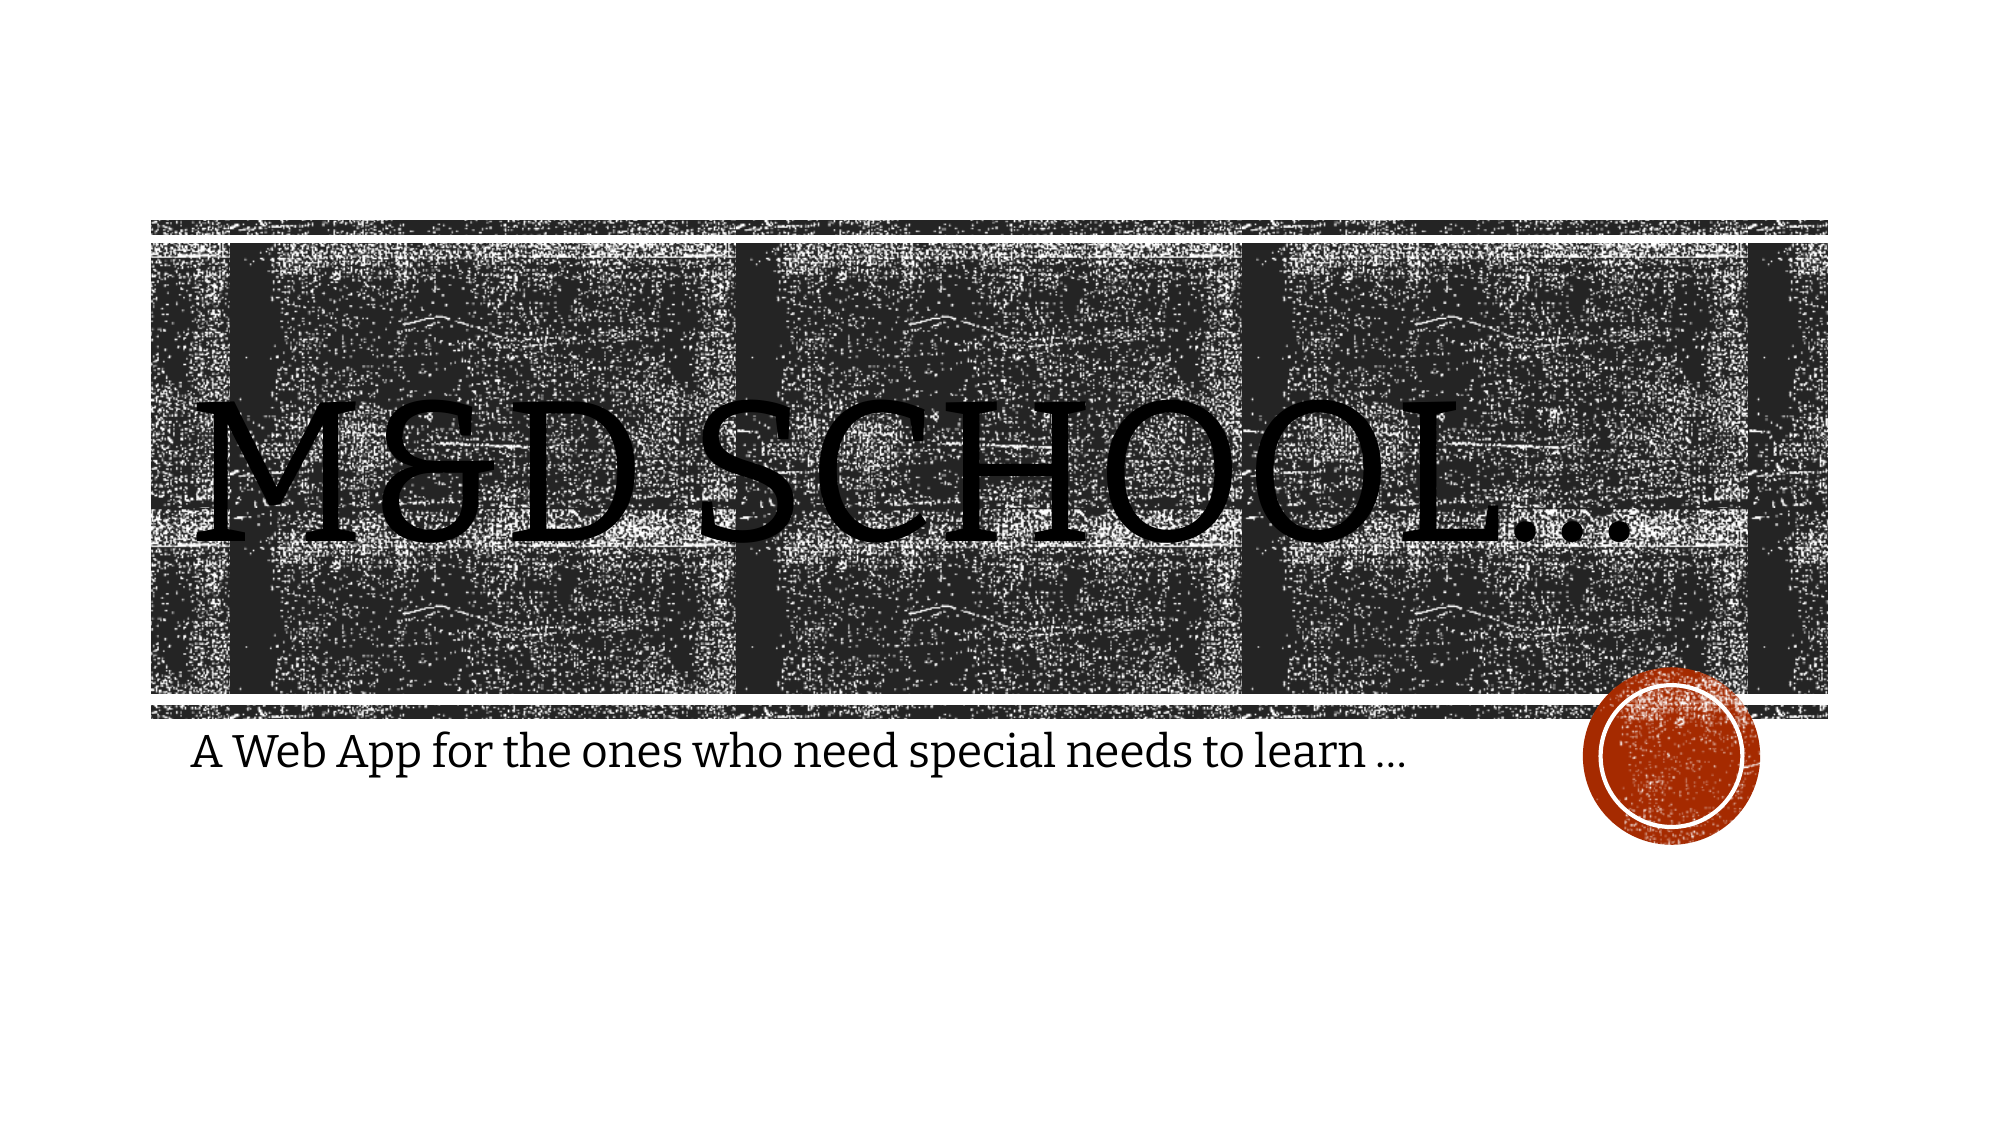

# M&D School…
A Web App for the ones who need special needs to learn …